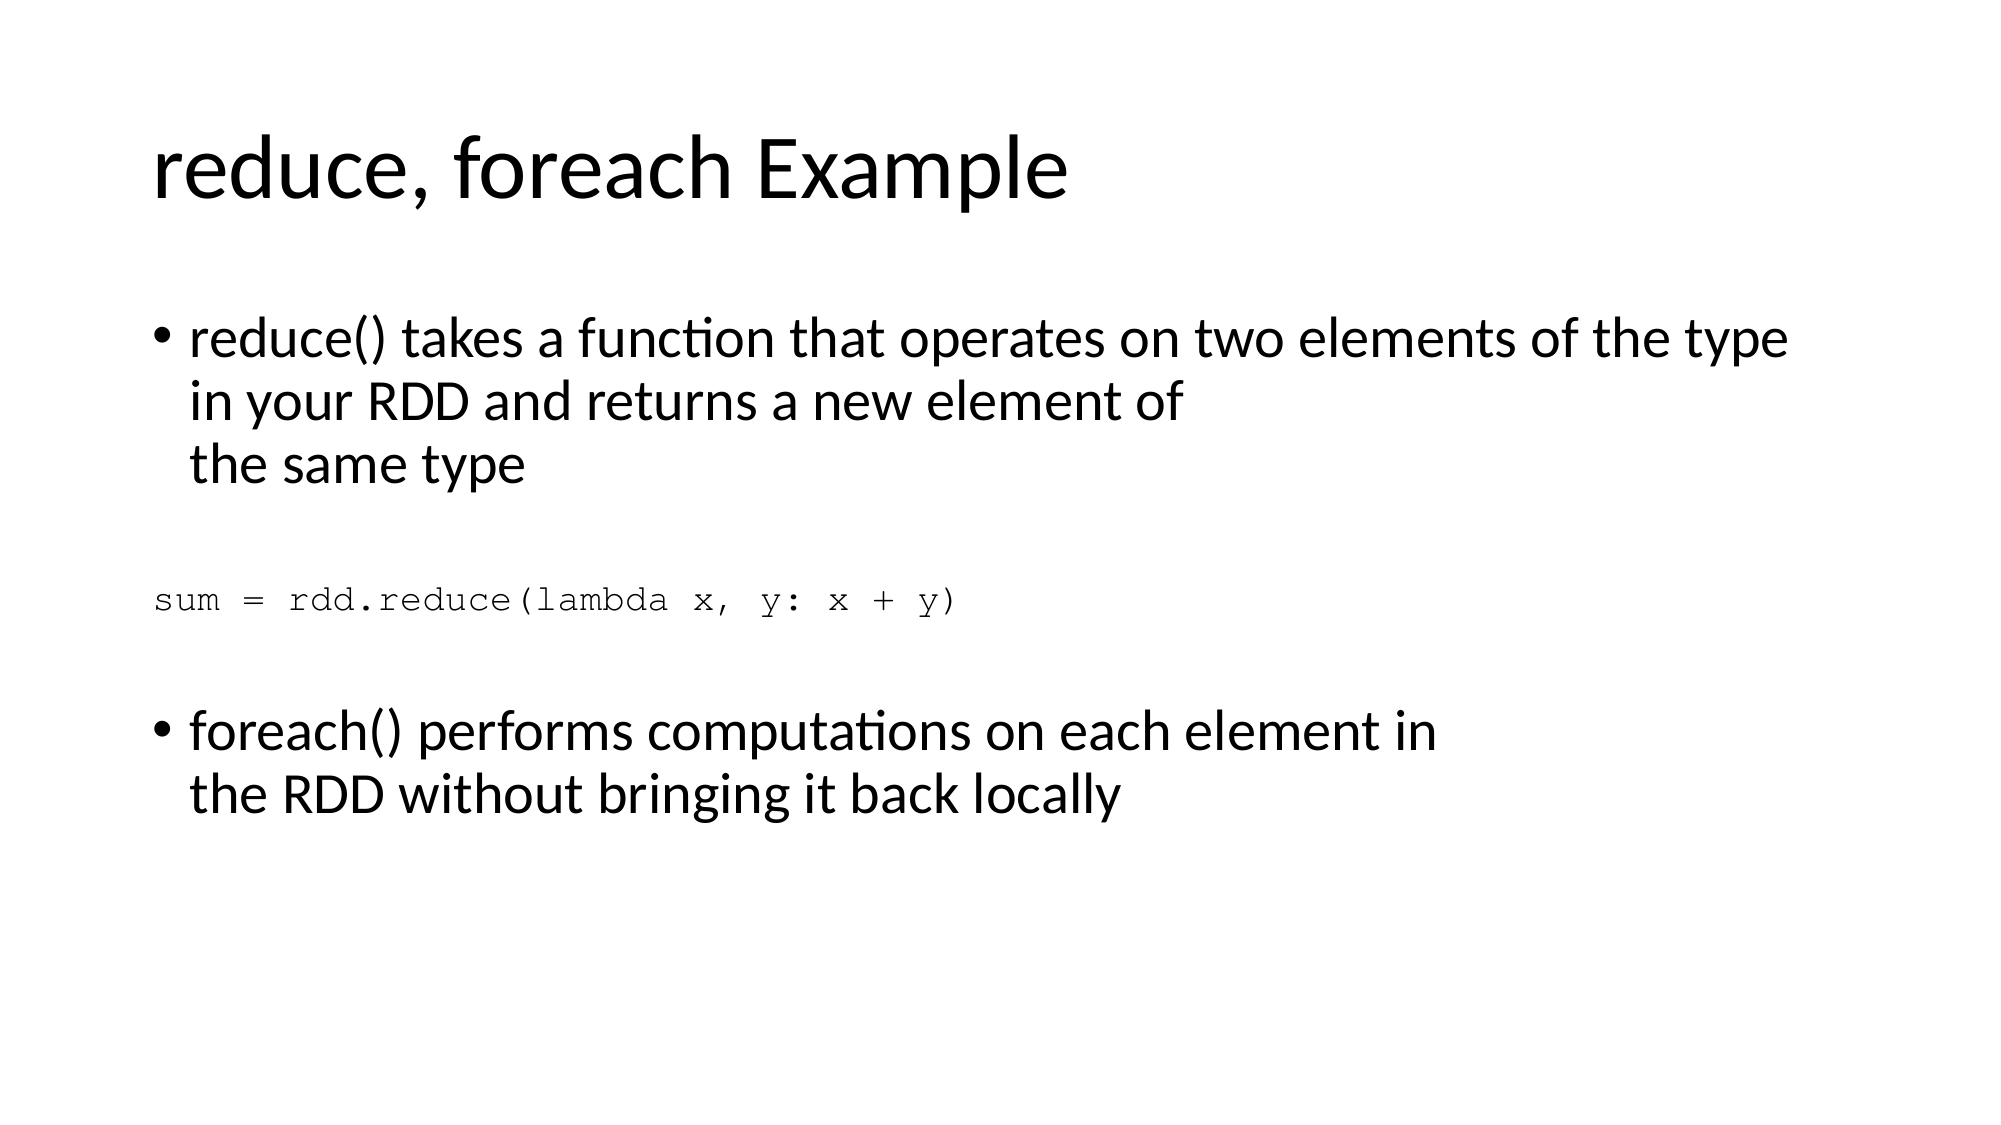

# reduce, foreach Example
reduce() takes a function that operates on two elements of the type in your RDD and returns a new element of
the same type

sum = rdd.reduce(lambda x, y: x + y)

foreach() performs computations on each element in
the RDD without bringing it back locally